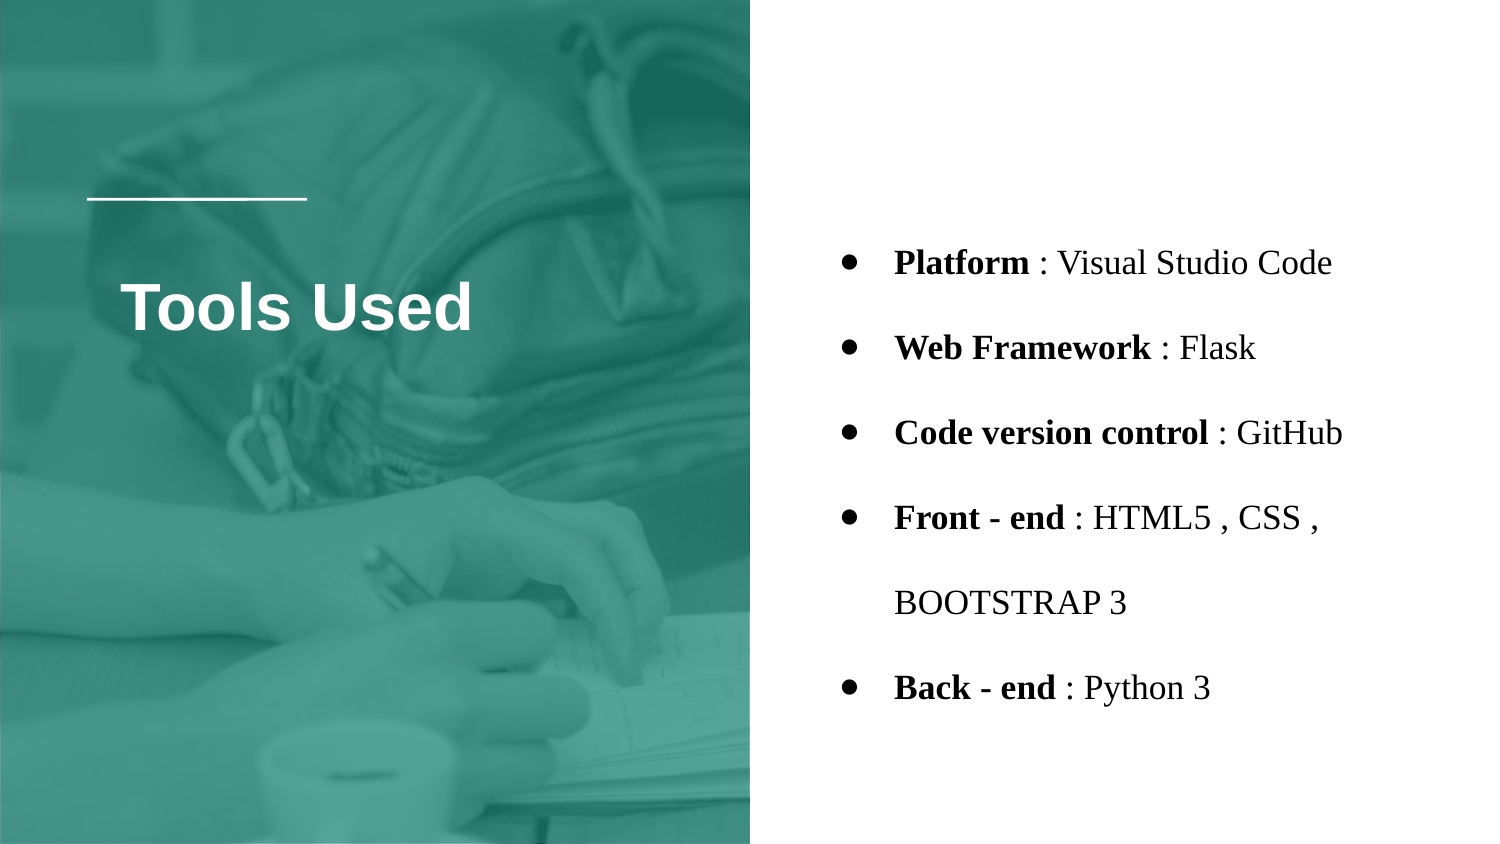

Platform : Visual Studio Code
Web Framework : Flask
Code version control : GitHub
Front - end : HTML5 , CSS , BOOTSTRAP 3
Back - end : Python 3
# Tools Used